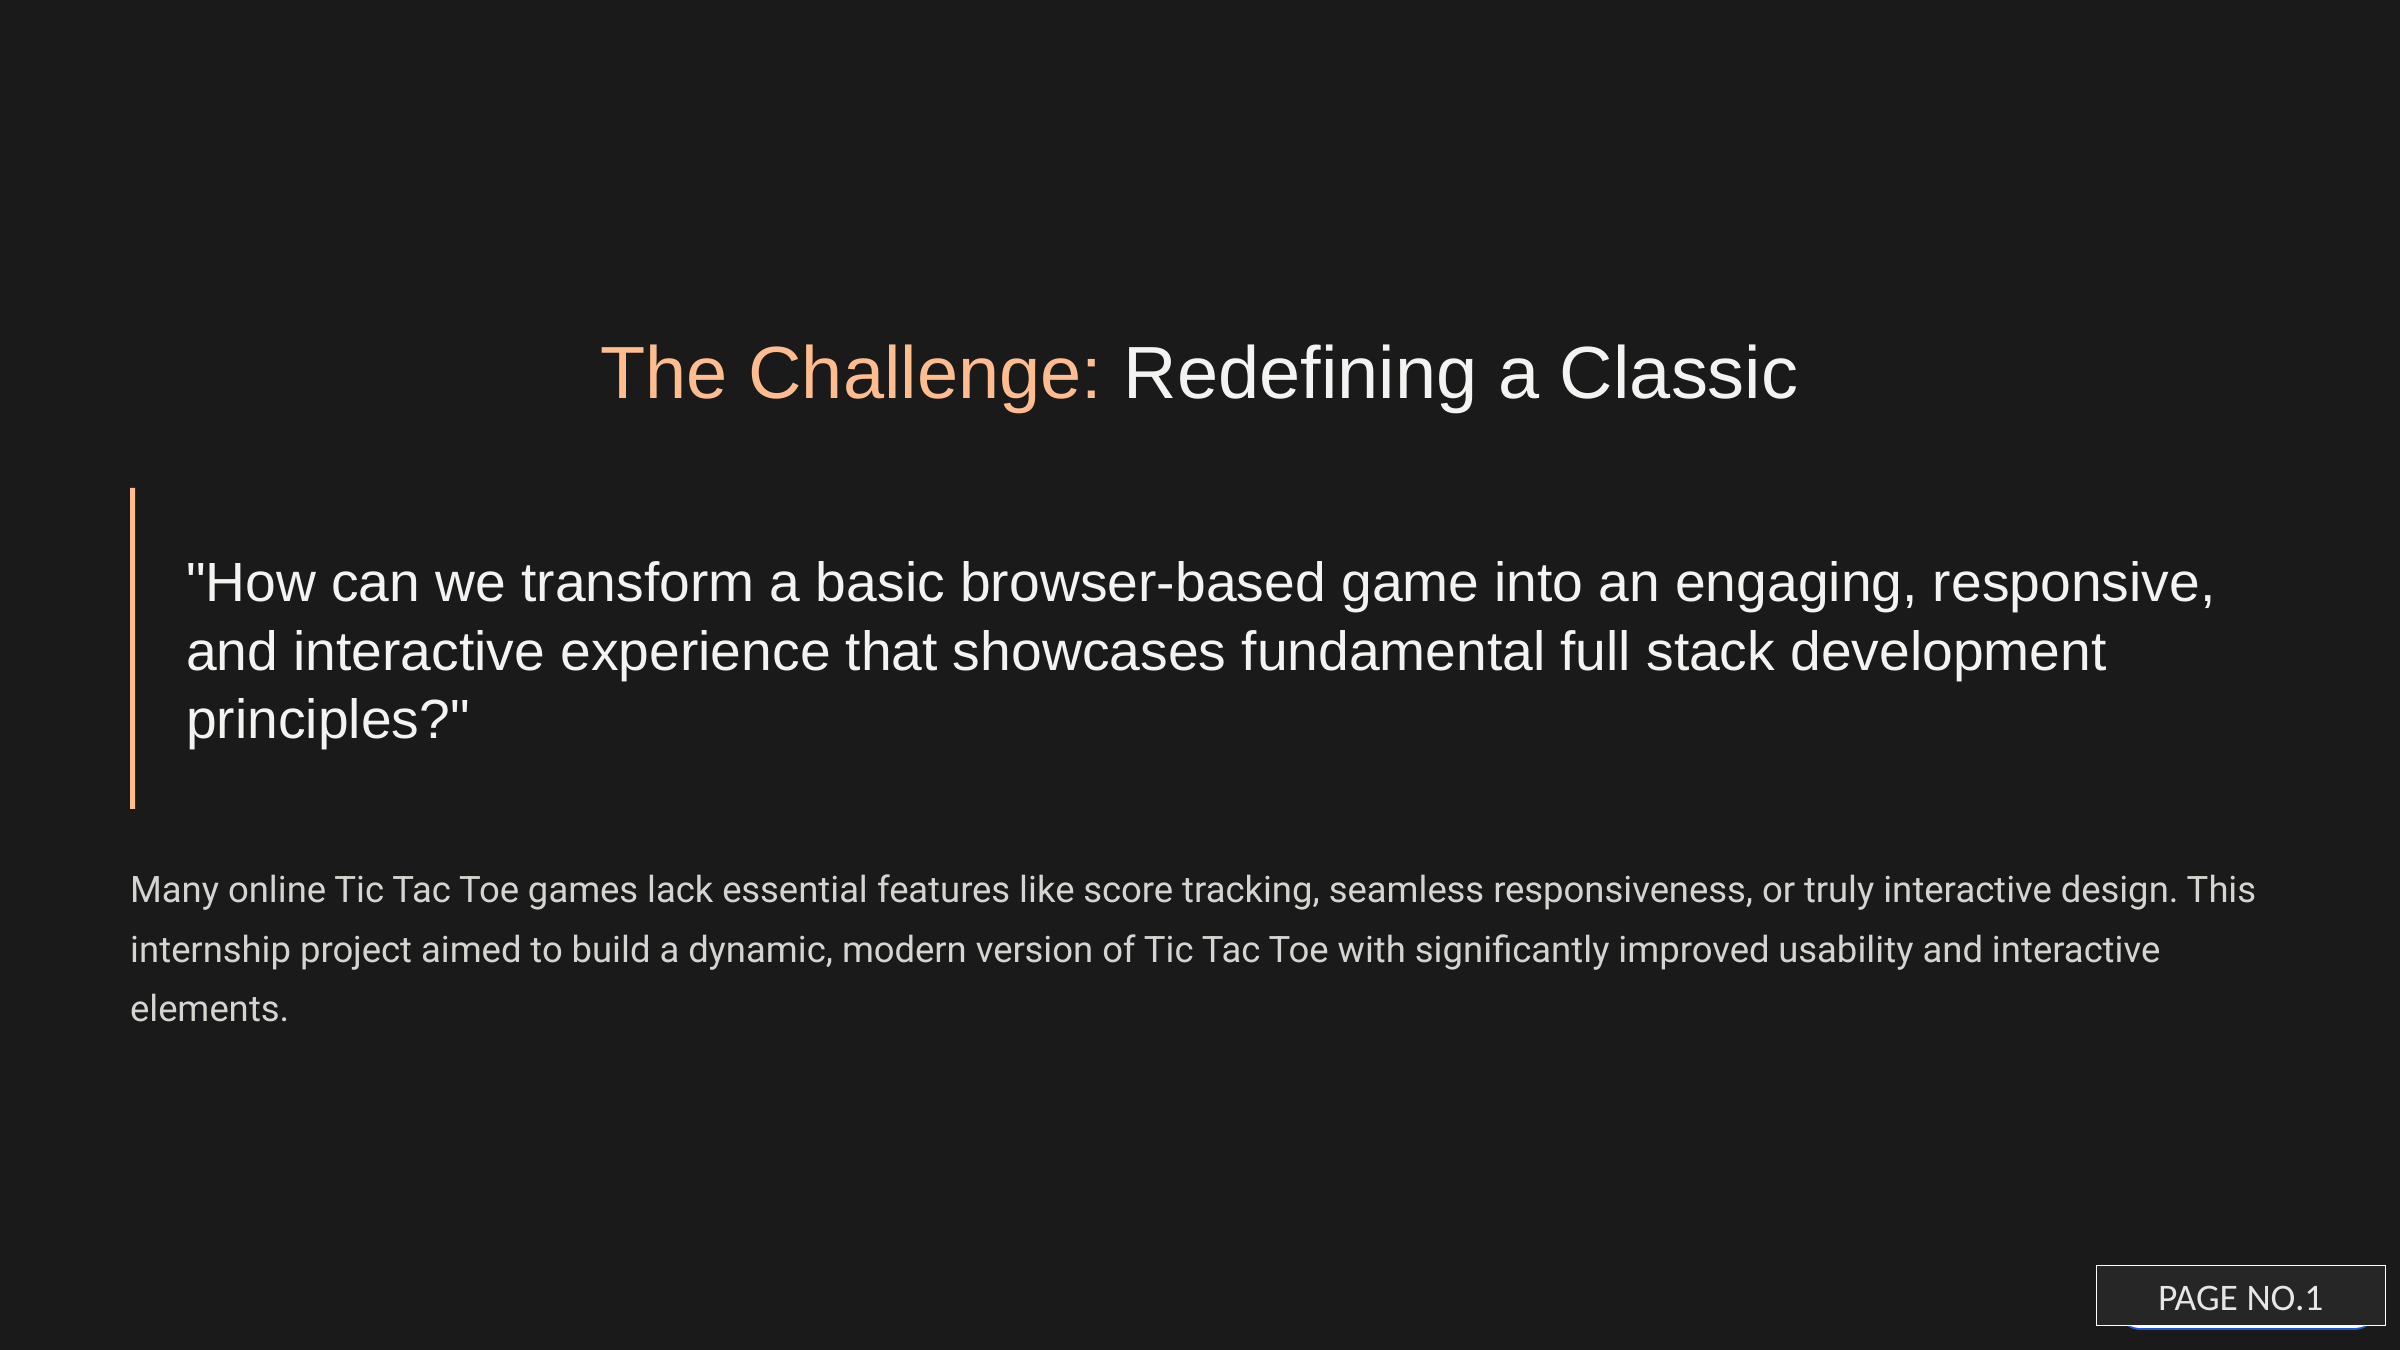

The Challenge: Redefining a Classic

"How can we transform a basic browser-based game into an engaging, responsive, and interactive experience that showcases fundamental full stack development principles?"
Many online Tic Tac Toe games lack essential features like score tracking, seamless responsiveness, or truly interactive design. This internship project aimed to build a dynamic, modern version of Tic Tac Toe with significantly improved usability and interactive elements.
PAGE NO.1